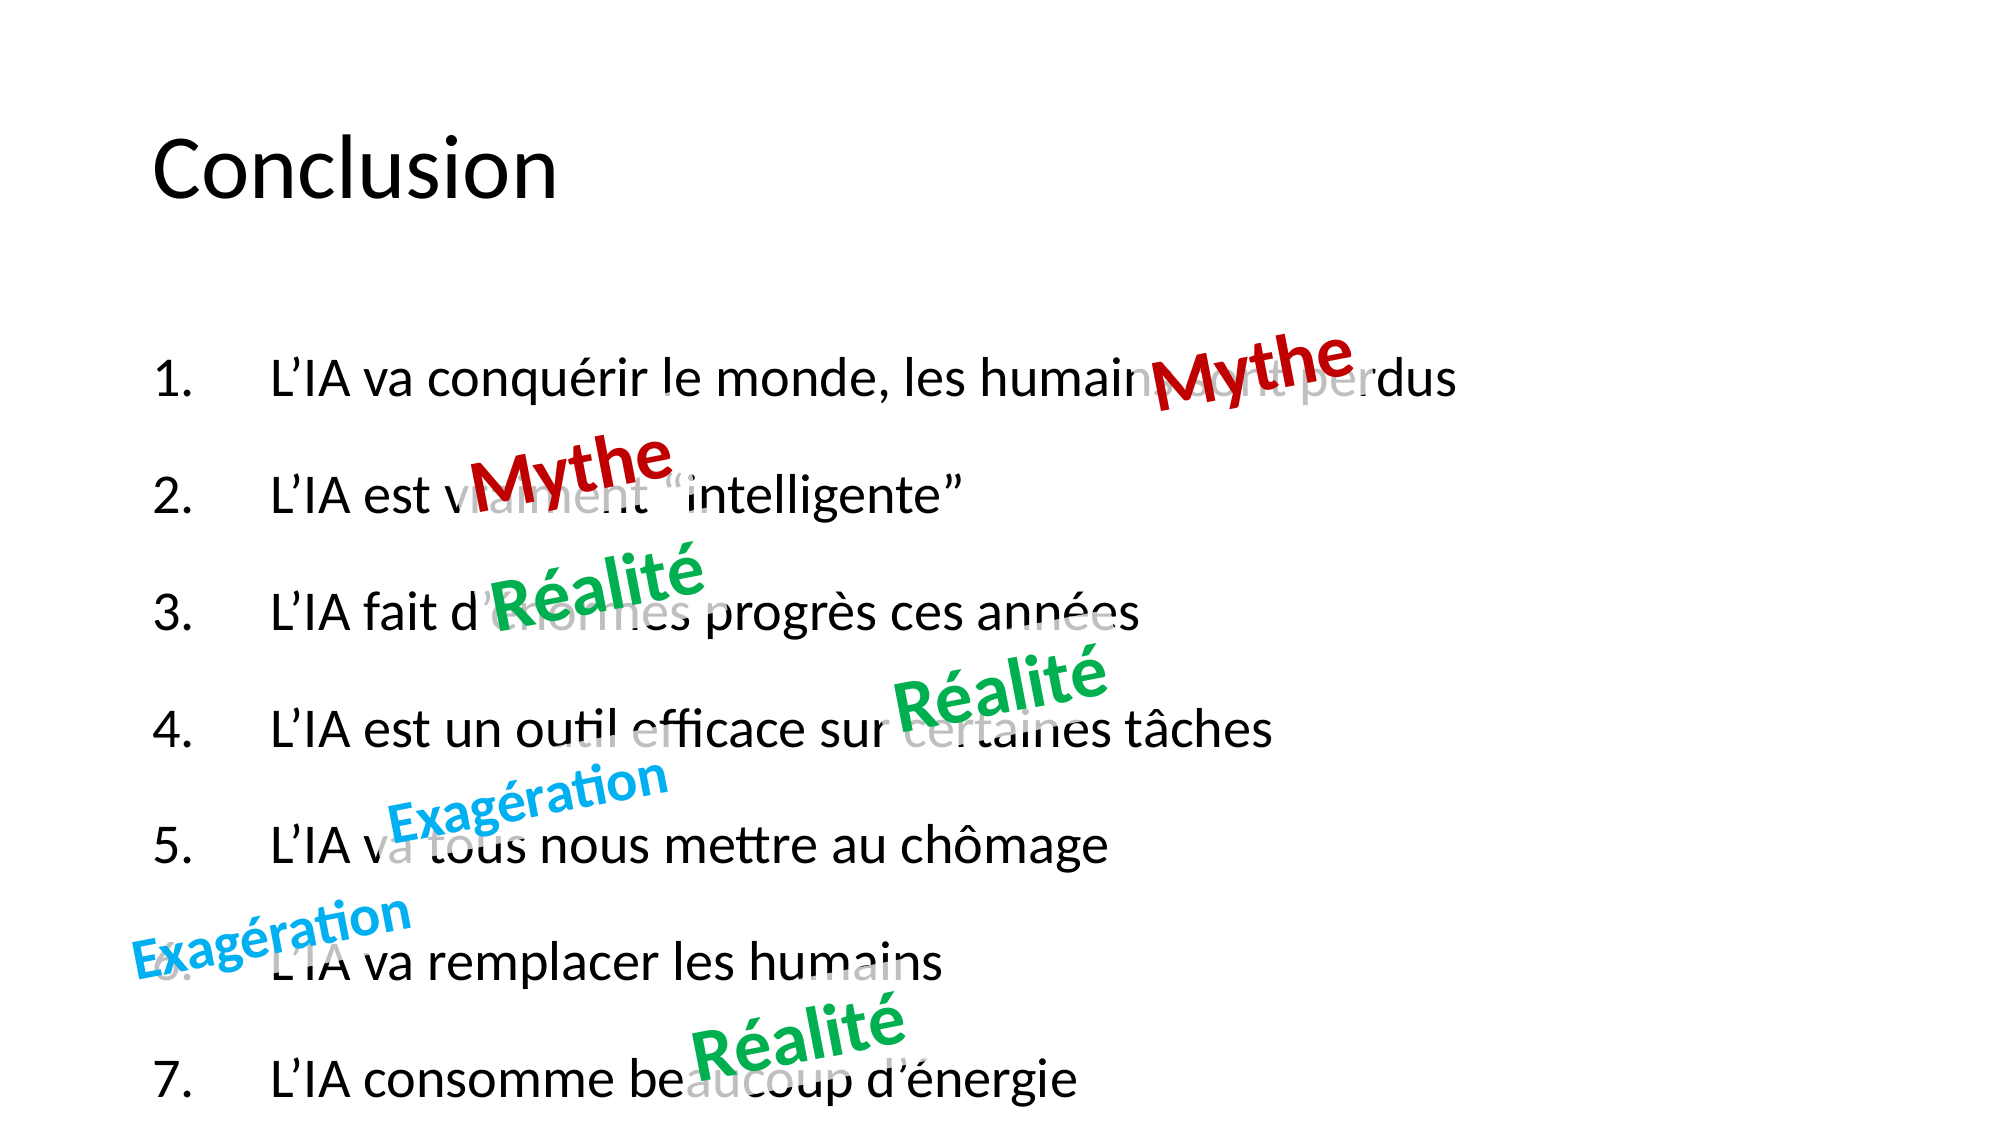

# Conclusion
L’IA va conquérir le monde, les humains sont perdus
L’IA est vraiment “intelligente”
L’IA fait d’énormes progrès ces années
L’IA est un outil efficace sur certaines tâches
L’IA va tous nous mettre au chômage
L’IA va remplacer les humains
L’IA consomme beaucoup d’énergie
Mythe
Mythe
Réalité
Réalité
Exagération
Exagération
Réalité